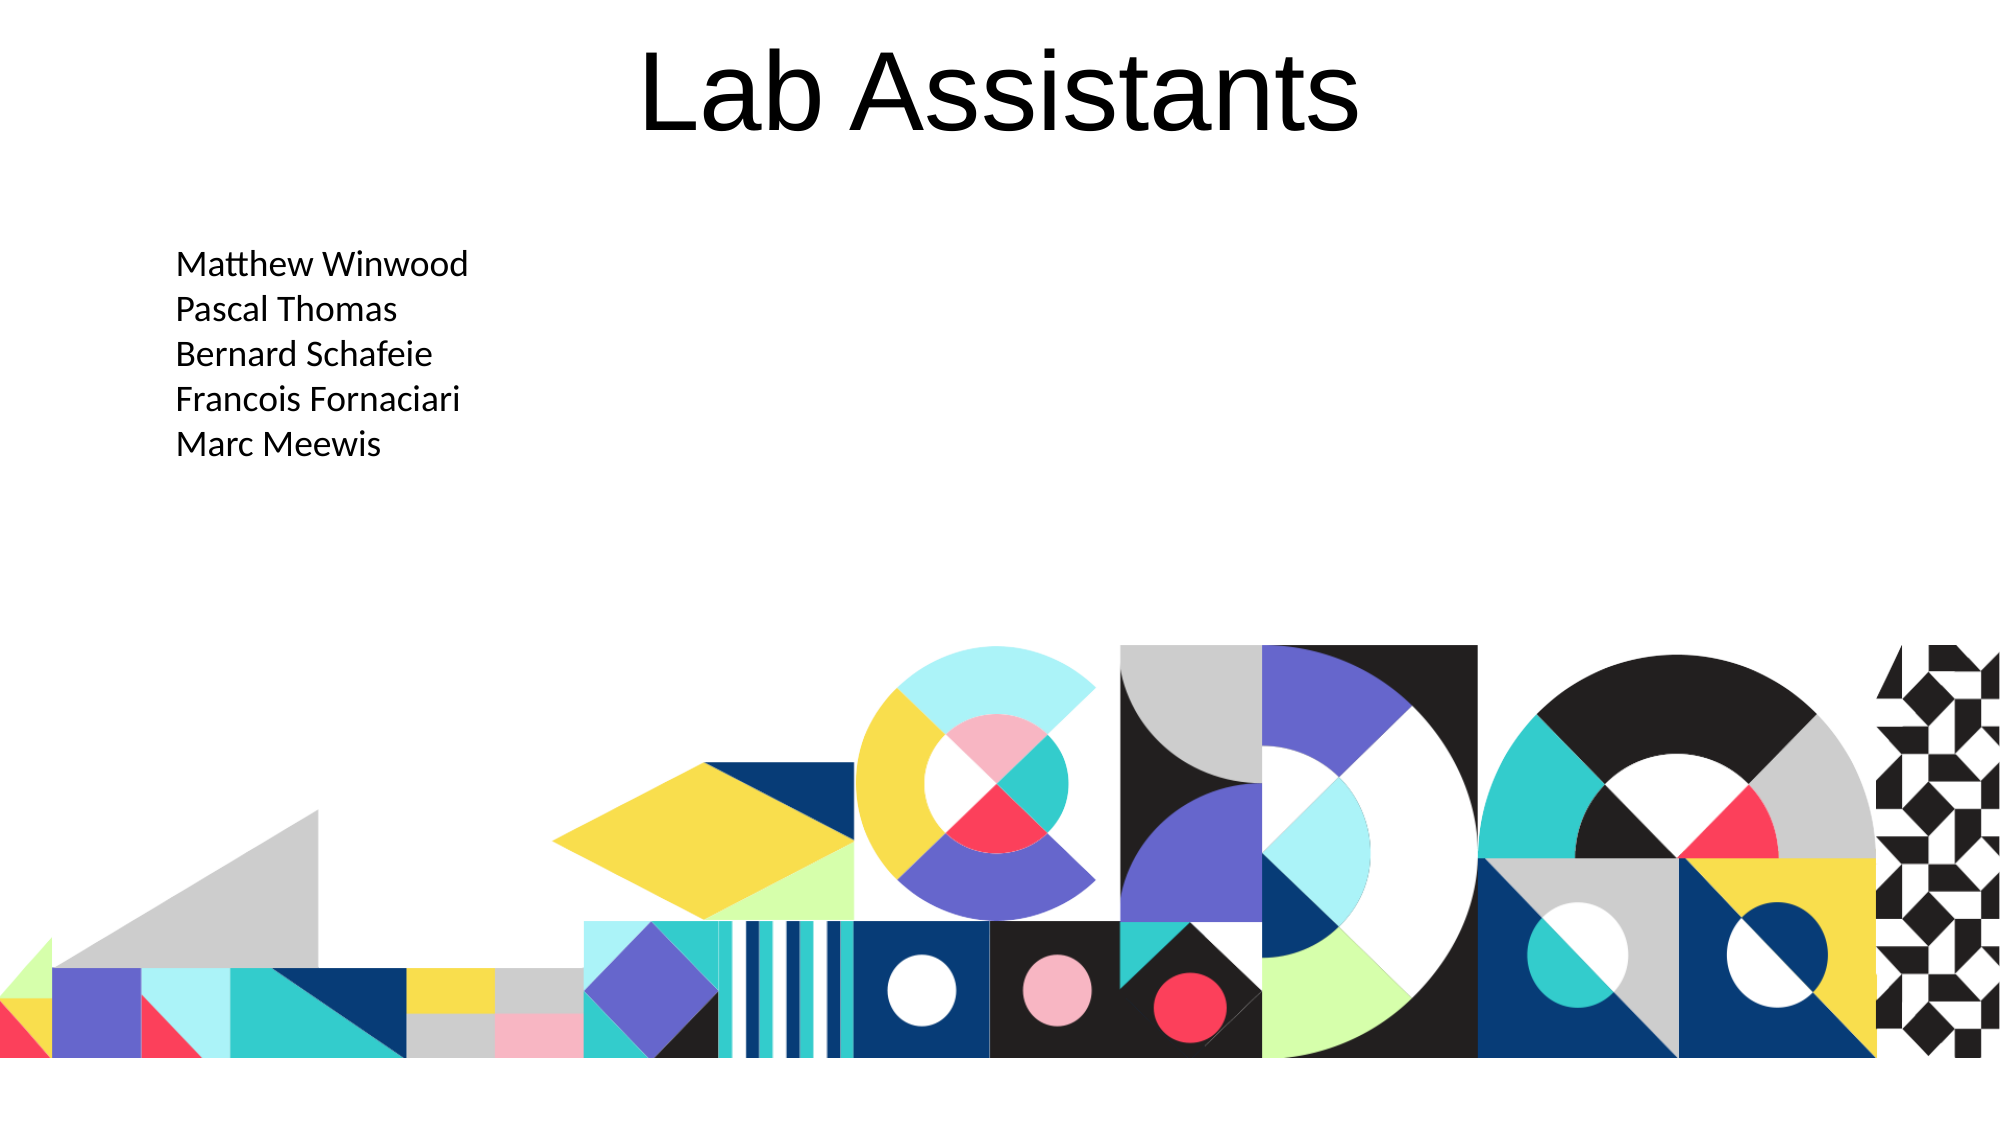

# Lab Assistants
Matthew Winwood
Pascal Thomas
Bernard Schafeie
Francois Fornaciari
Marc Meewis